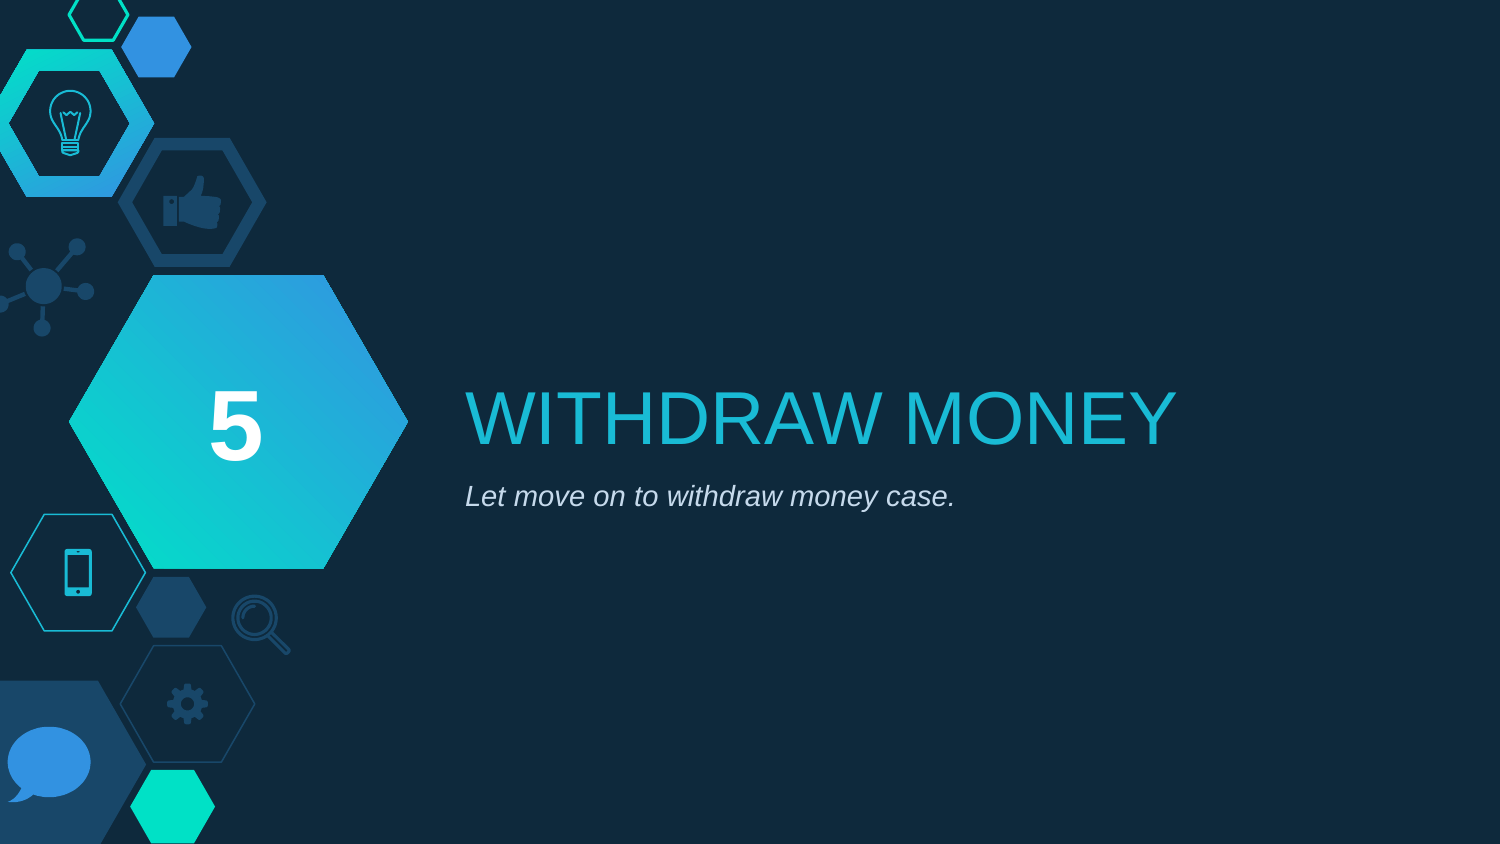

5
# WITHDRAW MONEY
Let move on to withdraw money case.